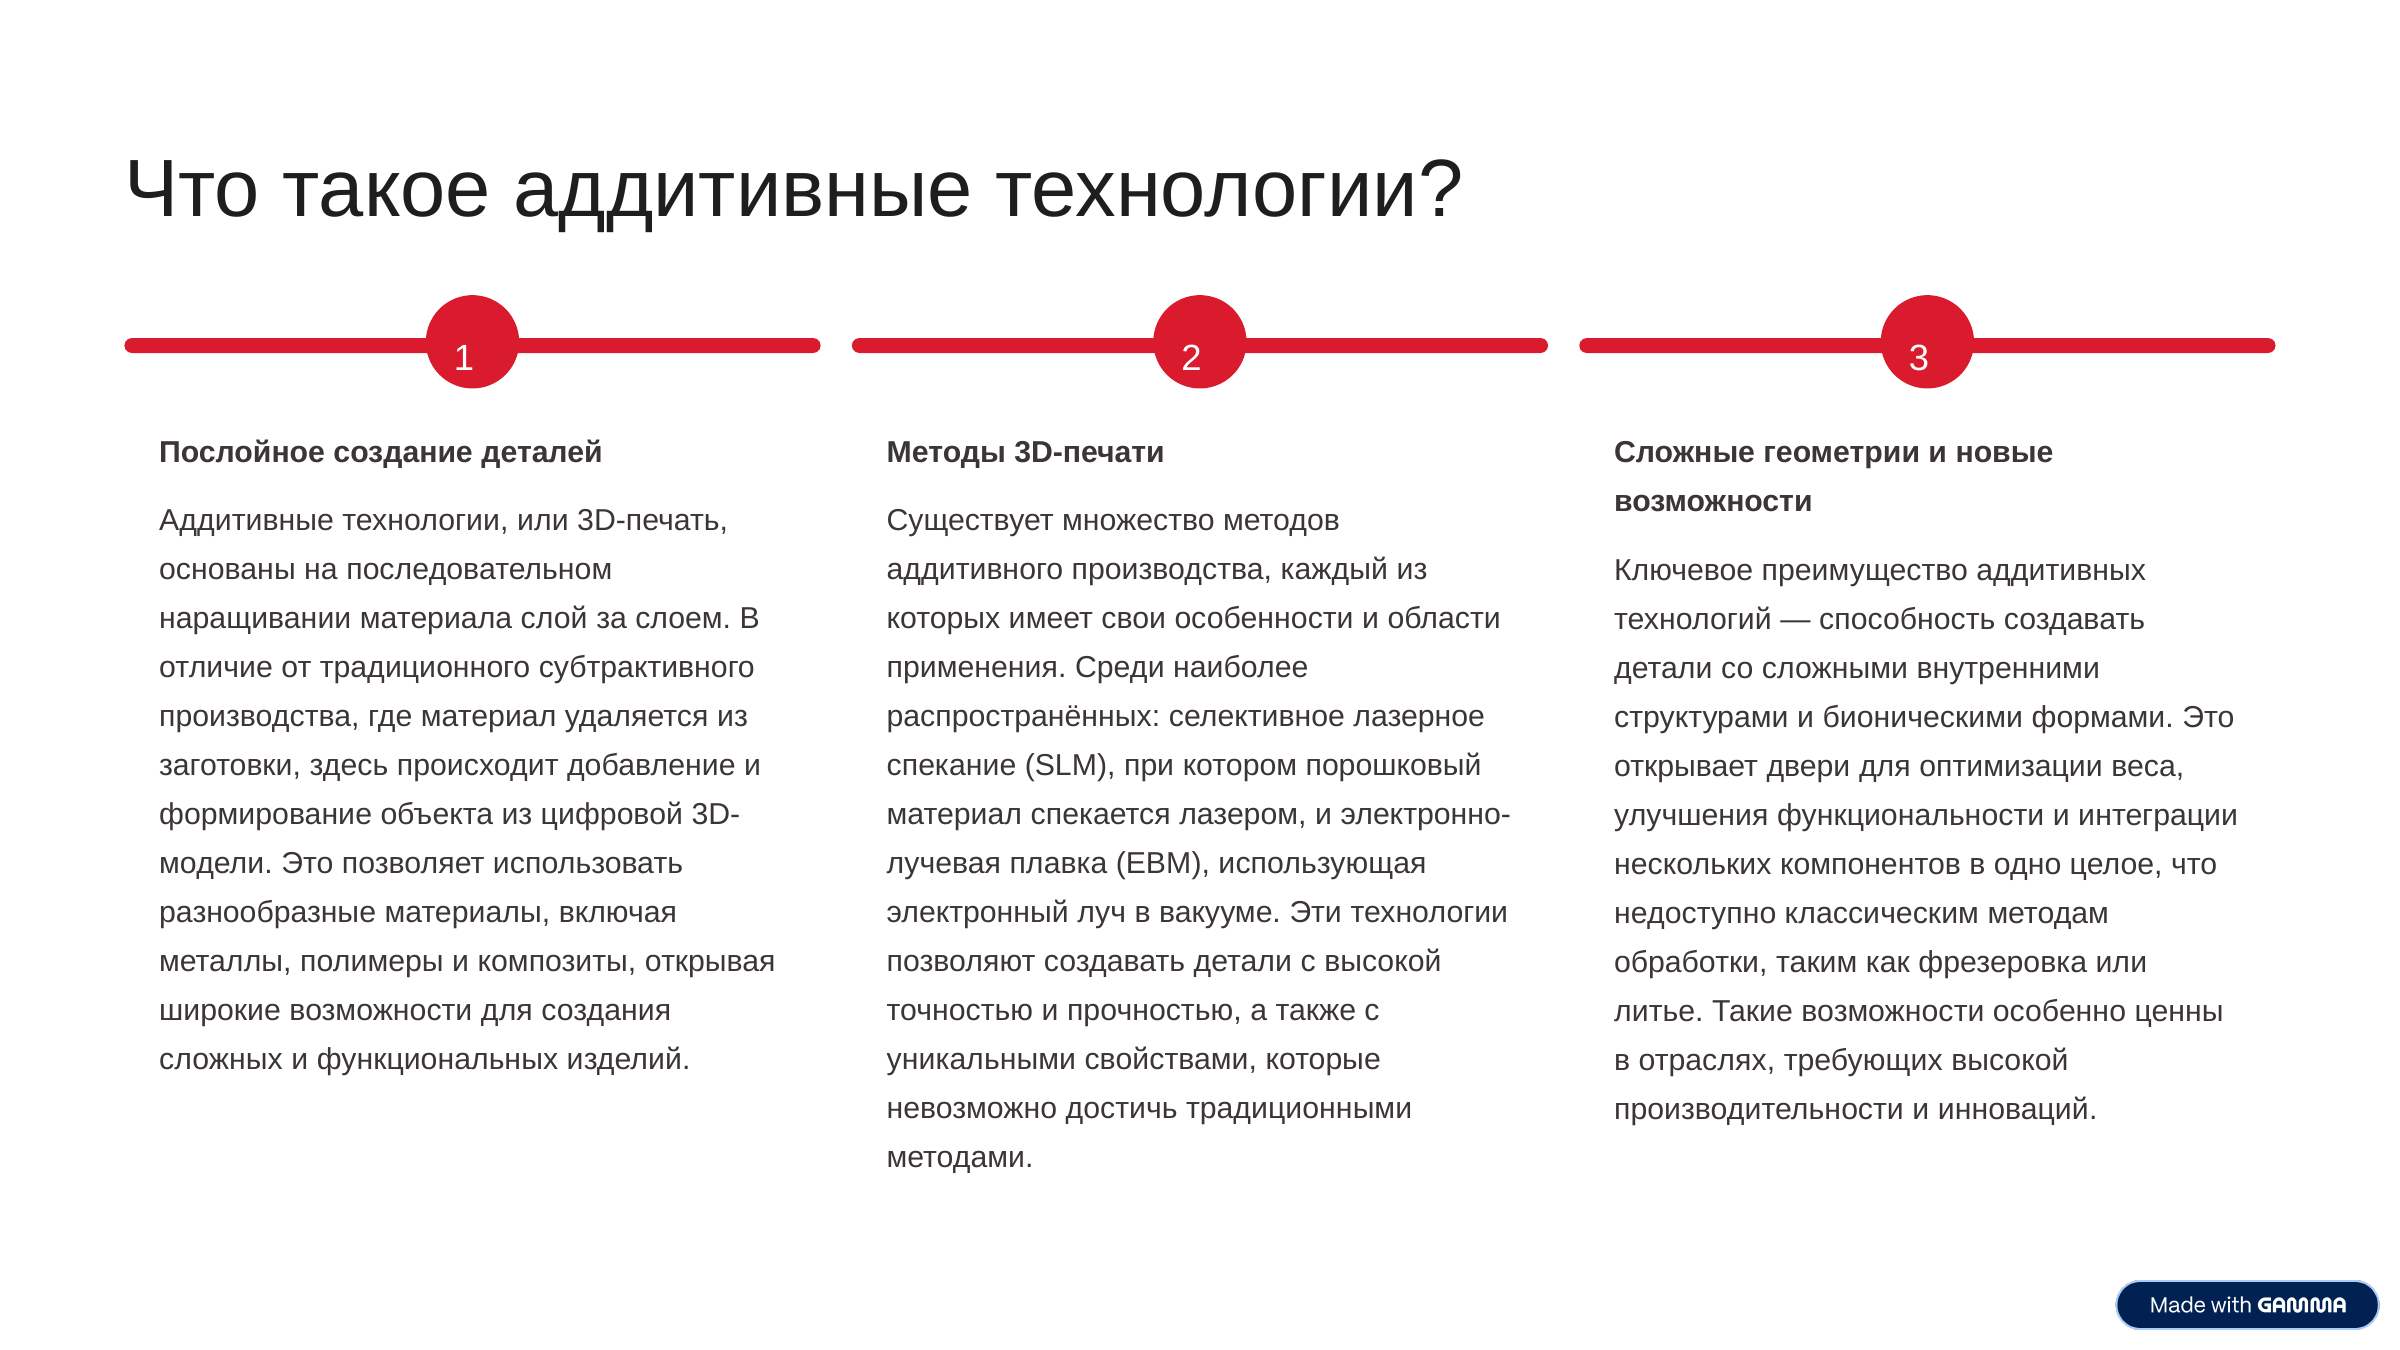

Что такое аддитивные технологии?

1
2
3

Послойное создание деталей
Методы 3D-печати
Сложные геометрии и новые возможности
Аддитивные технологии, или 3D-печать, основаны на последовательном наращивании материала слой за слоем. В отличие от традиционного субтрактивного производства, где материал удаляется из заготовки, здесь происходит добавление и формирование объекта из цифровой 3D-модели. Это позволяет использовать разнообразные материалы, включая металлы, полимеры и композиты, открывая широкие возможности для создания сложных и функциональных изделий.
Существует множество методов аддитивного производства, каждый из которых имеет свои особенности и области применения. Среди наиболее распространённых: селективное лазерное спекание (SLM), при котором порошковый материал спекается лазером, и электронно-лучевая плавка (EBM), использующая электронный луч в вакууме. Эти технологии позволяют создавать детали с высокой точностью и прочностью, а также с уникальными свойствами, которые невозможно достичь традиционными методами.
Ключевое преимущество аддитивных технологий — способность создавать детали со сложными внутренними структурами и бионическими формами. Это открывает двери для оптимизации веса, улучшения функциональности и интеграции нескольких компонентов в одно целое, что недоступно классическим методам обработки, таким как фрезеровка или литье. Такие возможности особенно ценны в отраслях, требующих высокой производительности и инноваций.